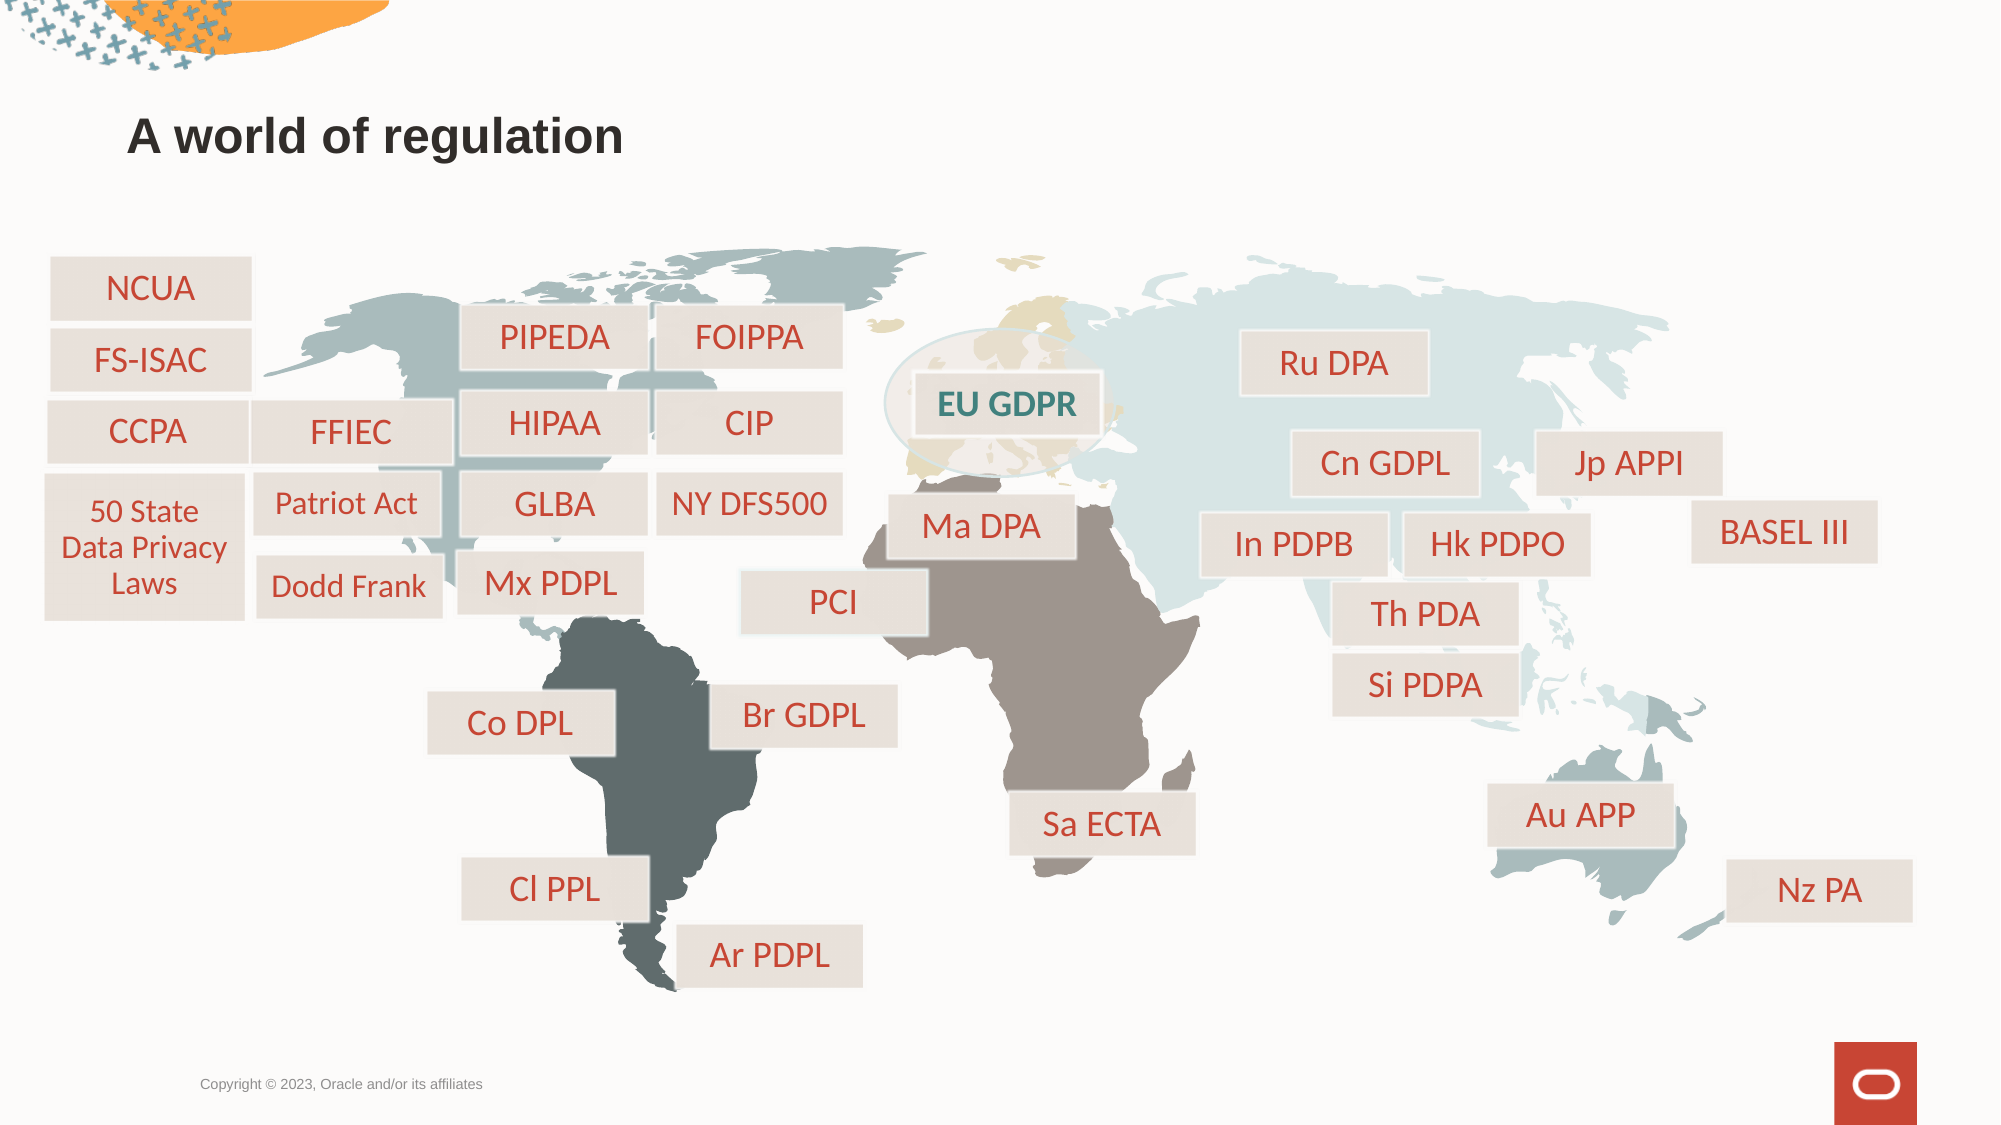

# A world of regulation

NCUA
PIPEDA
FOIPPA
FS-ISAC

Ru DPA
EU GDPR
HIPAA
CIP
CCPA
FFIEC
Cn GDPL
Jp APPI
Patriot Act
GLBA
NY DFS500
50 State Data Privacy Laws
Ma DPA
BASEL III
In PDPB
Hk PDPO
Mx PDPL
Dodd Frank
PCI
Th PDA
Si PDPA
Br GDPL
Co DPL
Au APP
Sa ECTA
Cl PPL
Nz PA
Ar PDPL
Copyright © 2023, Oracle and/or its affiliates